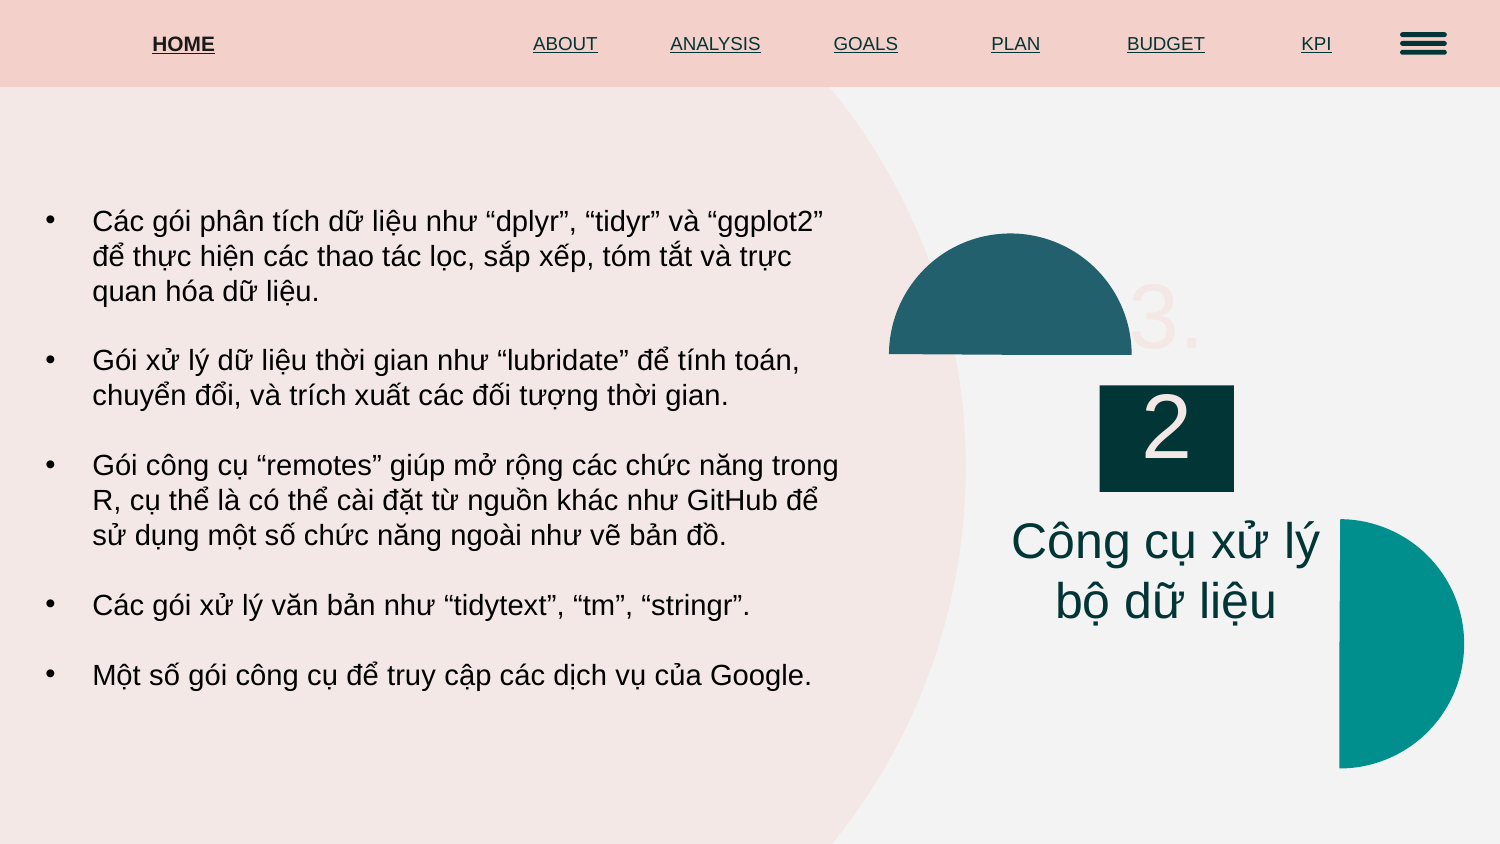

HOME
ABOUT
ANALYSIS
GOALS
PLAN
BUDGET
KPI

Các gói phân tích dữ liệu như “dplyr”, “tidyr” và “ggplot2” để thực hiện các thao tác lọc, sắp xếp, tóm tắt và trực quan hóa dữ liệu.

Gói xử lý dữ liệu thời gian như “lubridate” để tính toán, chuyển đổi, và trích xuất các đối tượng thời gian.

Gói công cụ “remotes” giúp mở rộng các chức năng trong R, cụ thể là có thể cài đặt từ nguồn khác như GitHub để sử dụng một số chức năng ngoài như vẽ bản đồ.

Các gói xử lý văn bản như “tidytext”, “tm”, “stringr”.

Một số gói công cụ để truy cập các dịch vụ của Google.

3.2
Công cụ xử lý bộ dữ liệu